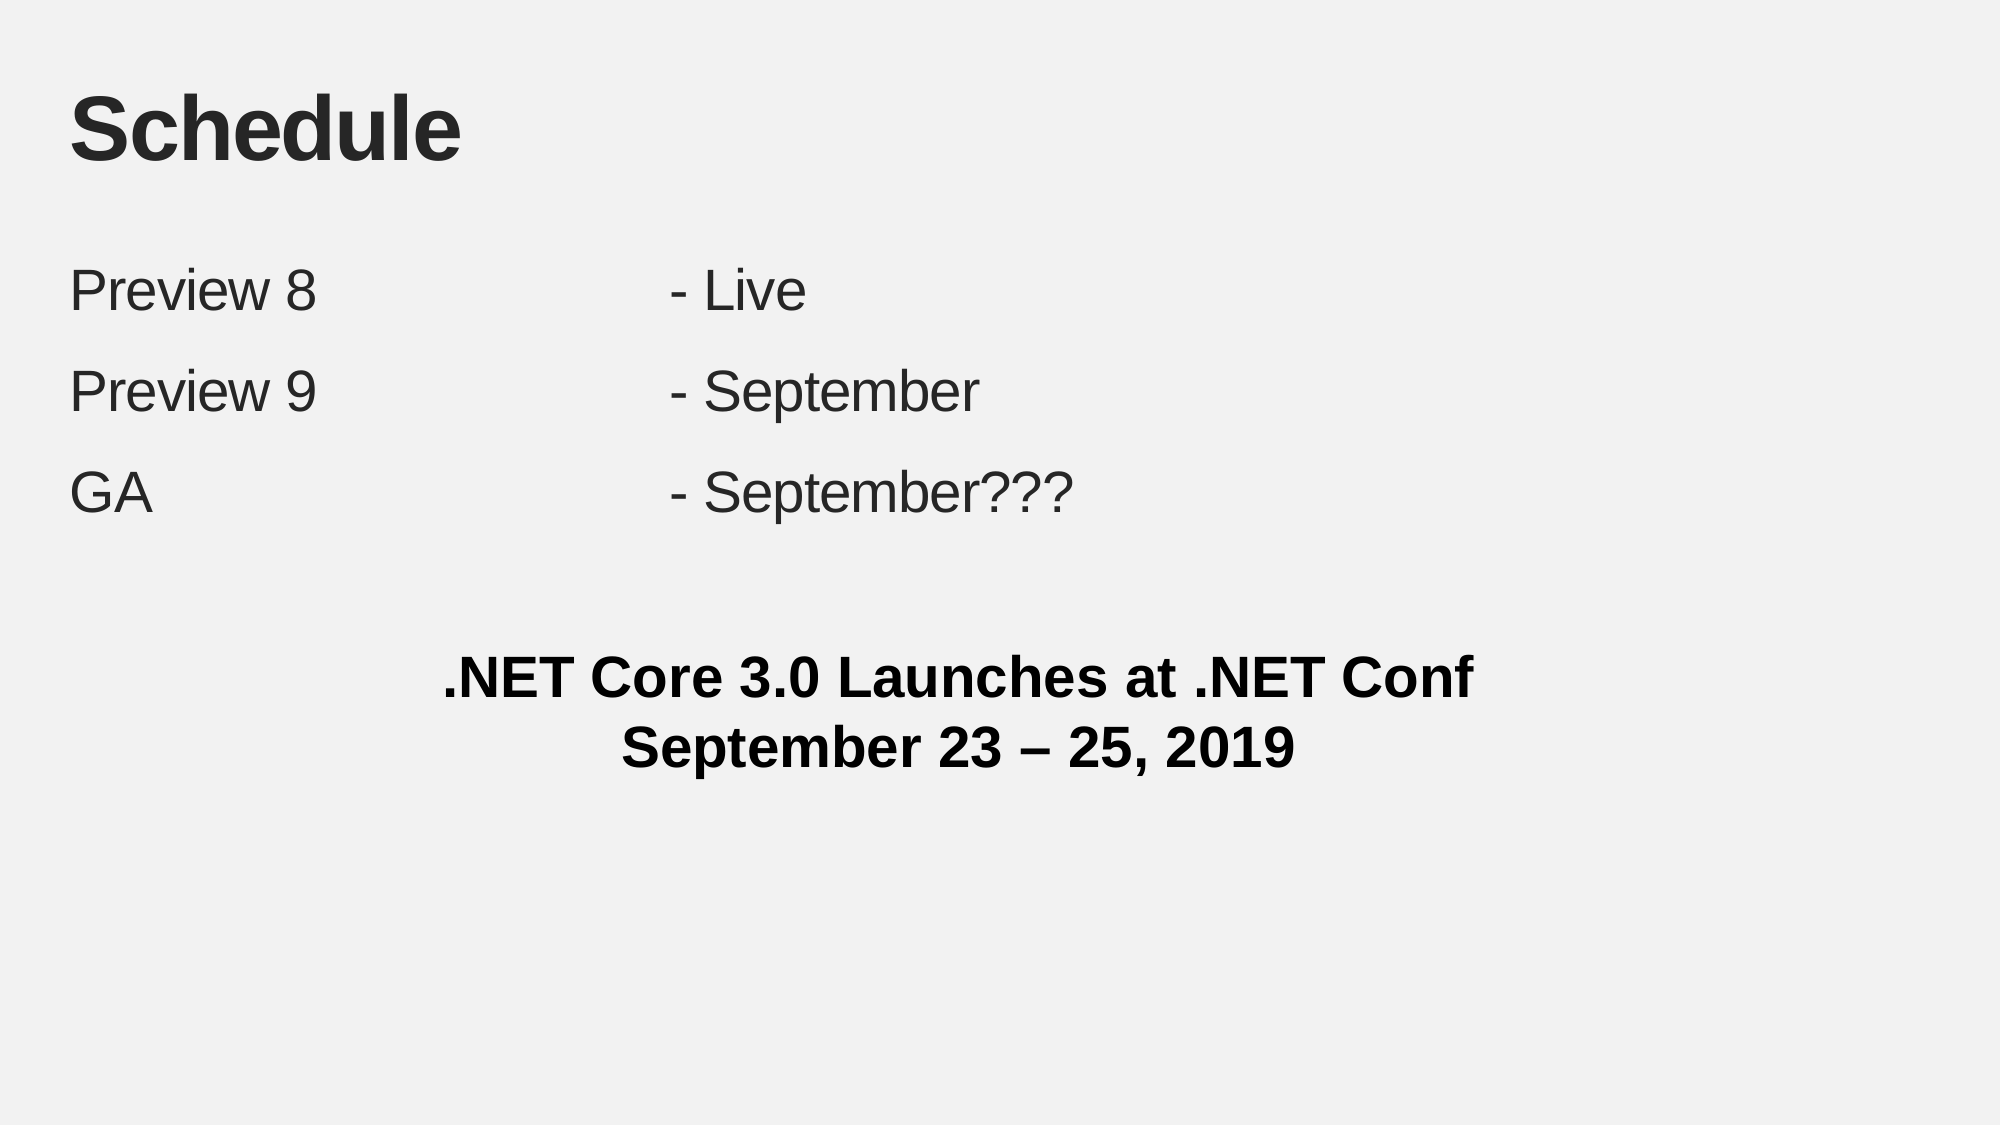

# Schedule
Preview 8		 	- Live
Preview 9			- September
GA 				- September???
.NET Core 3.0 Launches at .NET Conf
September 23 – 25, 2019